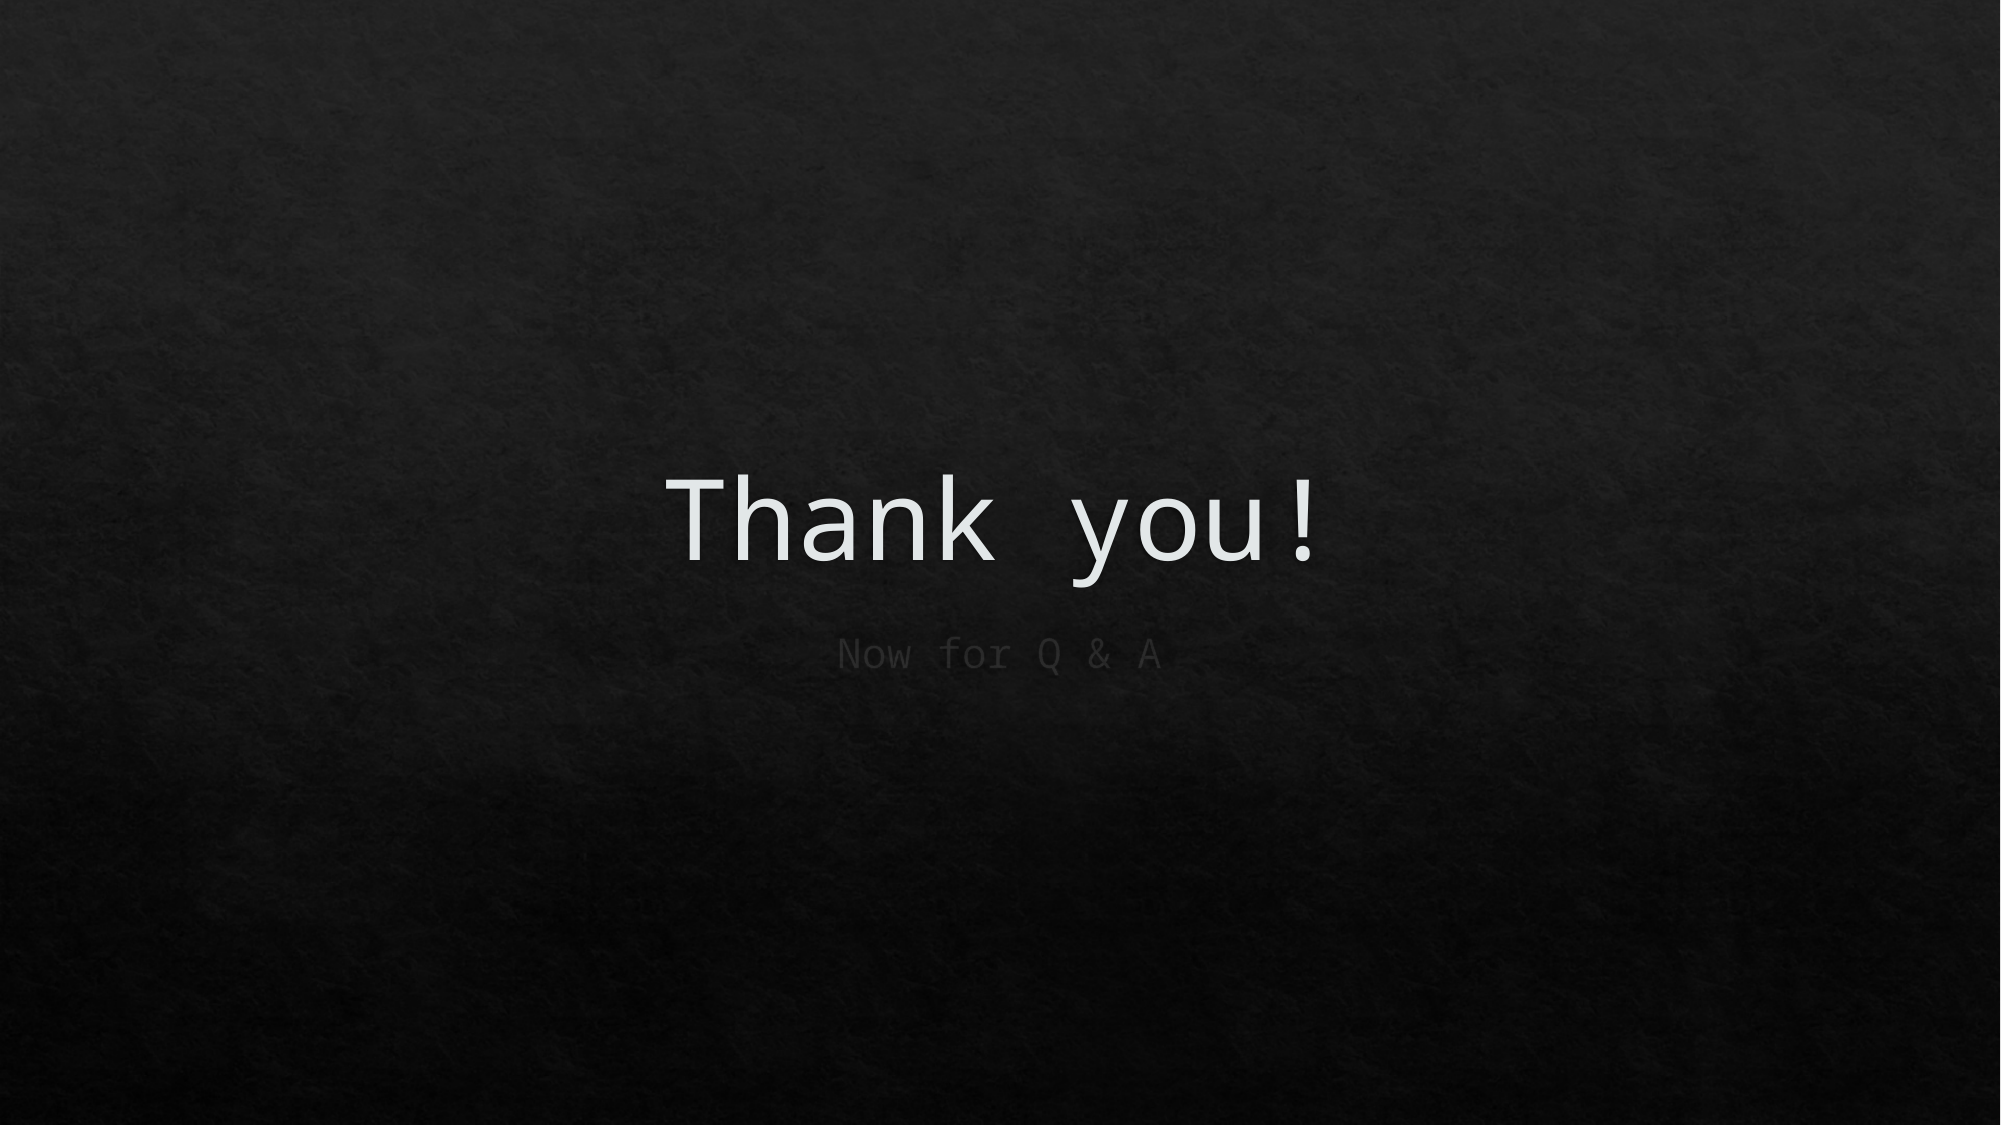

# Thank you!
Now for Q & A